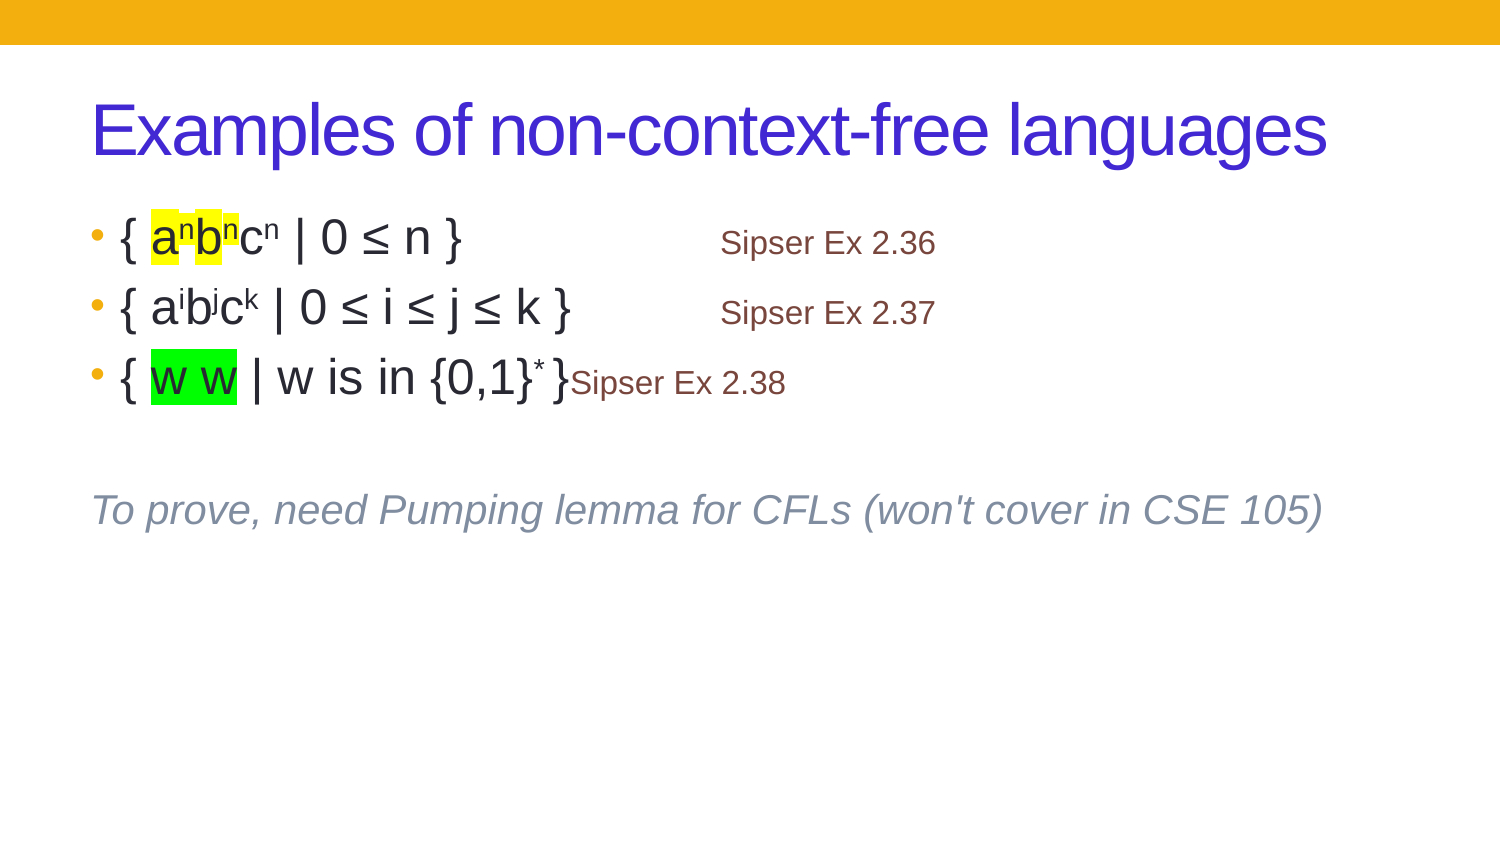

# Examples of non-context-free languages
{ anbncn | 0 ≤ n } 		Sipser Ex 2.36
{ aibjck | 0 ≤ i ≤ j ≤ k } 	Sipser Ex 2.37
{ w w | w is in {0,1}* }	Sipser Ex 2.38

To prove, need Pumping lemma for CFLs (won't cover in CSE 105)